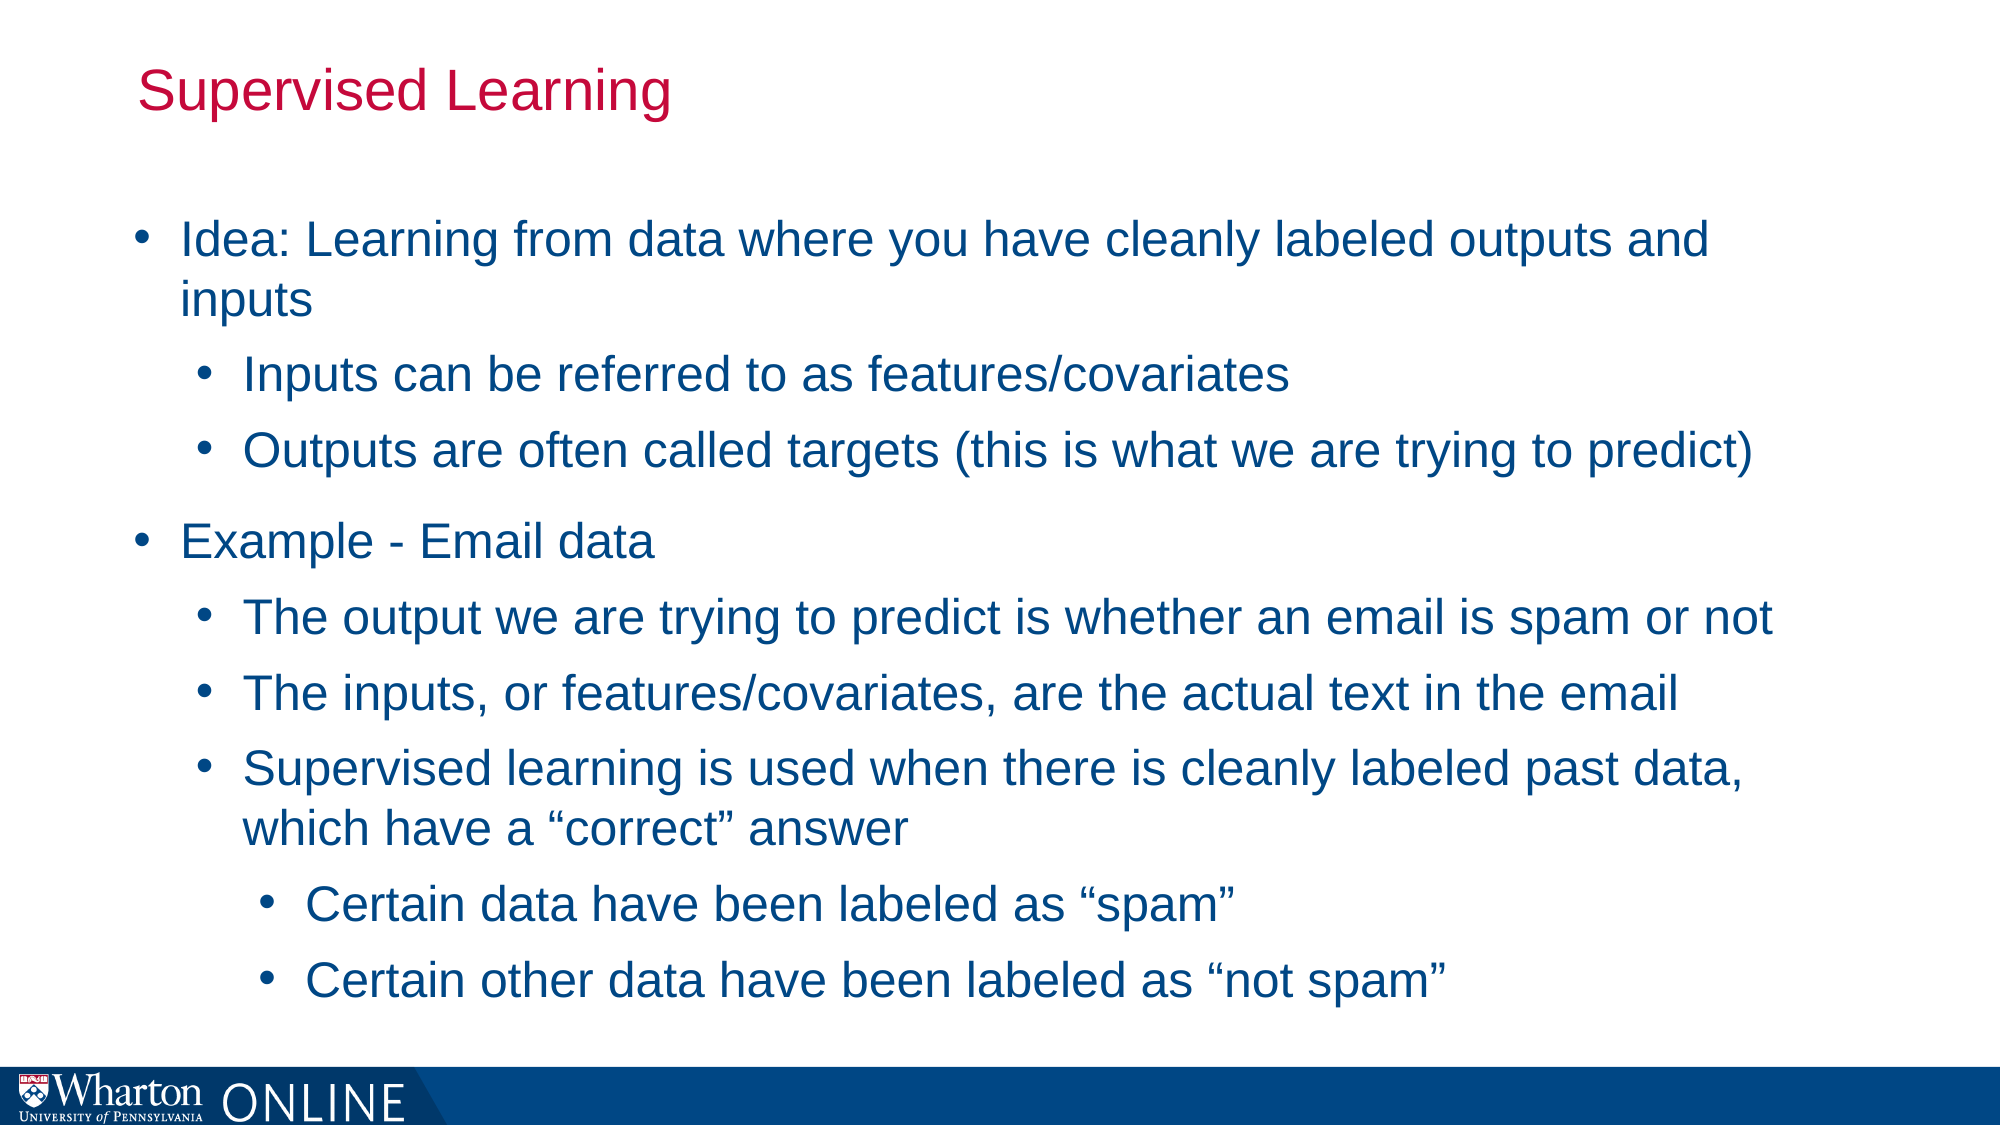

# Supervised Learning
Idea: Learning from data where you have cleanly labeled outputs and inputs
Inputs can be referred to as features/covariates
Outputs are often called targets (this is what we are trying to predict)
Example - Email data
The output we are trying to predict is whether an email is spam or not
The inputs, or features/covariates, are the actual text in the email
Supervised learning is used when there is cleanly labeled past data, which have a “correct” answer
Certain data have been labeled as “spam”
Certain other data have been labeled as “not spam”